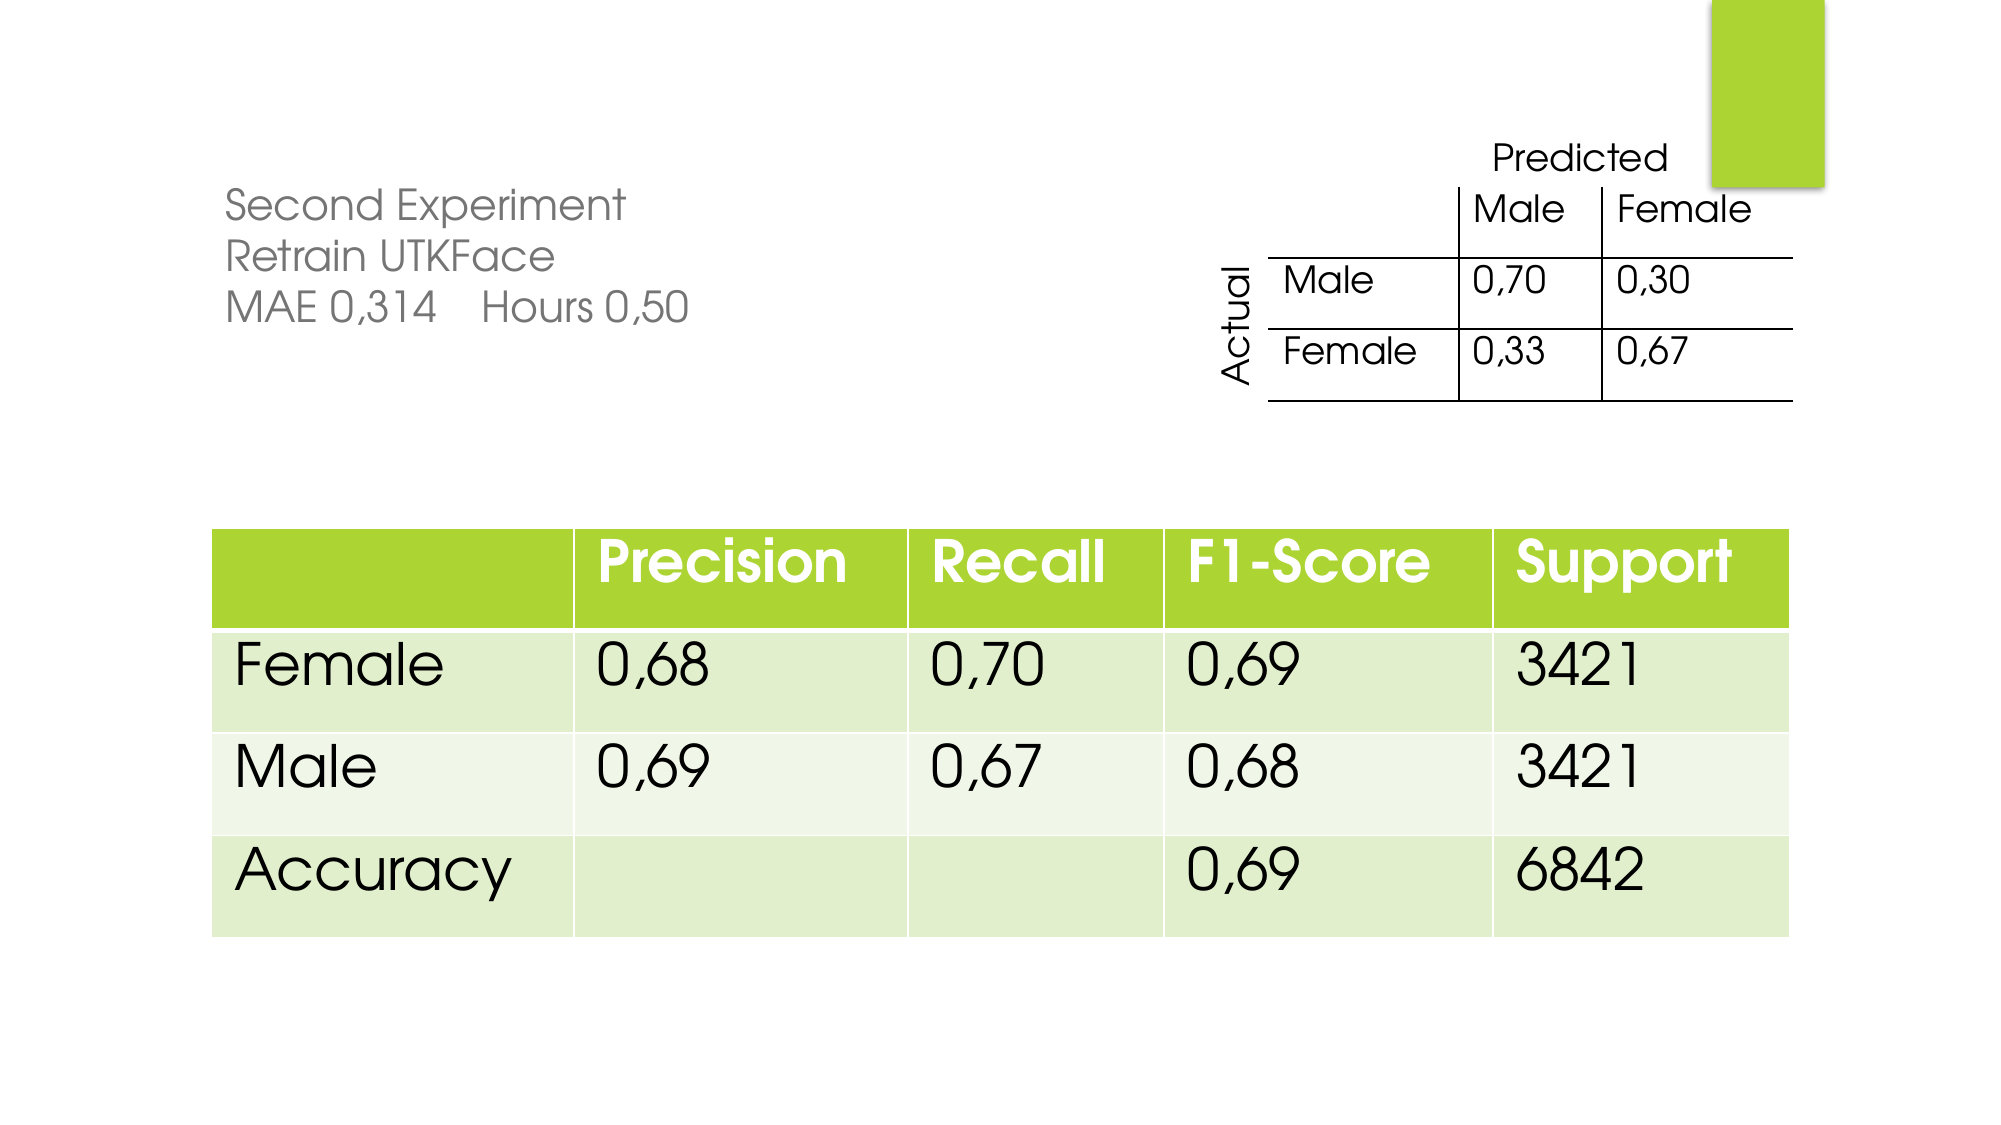

Predicted
Second Experiment
Retrain UTKFace
MAE 0,314	Hours 0,50
|  | Male | Female |
| --- | --- | --- |
| Male | 0,70 | 0,30 |
| Female | 0,33 | 0,67 |
Actual
|  | Precision | Recall | F1-Score | Support |
| --- | --- | --- | --- | --- |
| Female | 0,68 | 0,70 | 0,69 | 3421 |
| Male | 0,69 | 0,67 | 0,68 | 3421 |
| Accuracy |  |  | 0,69 | 6842 |